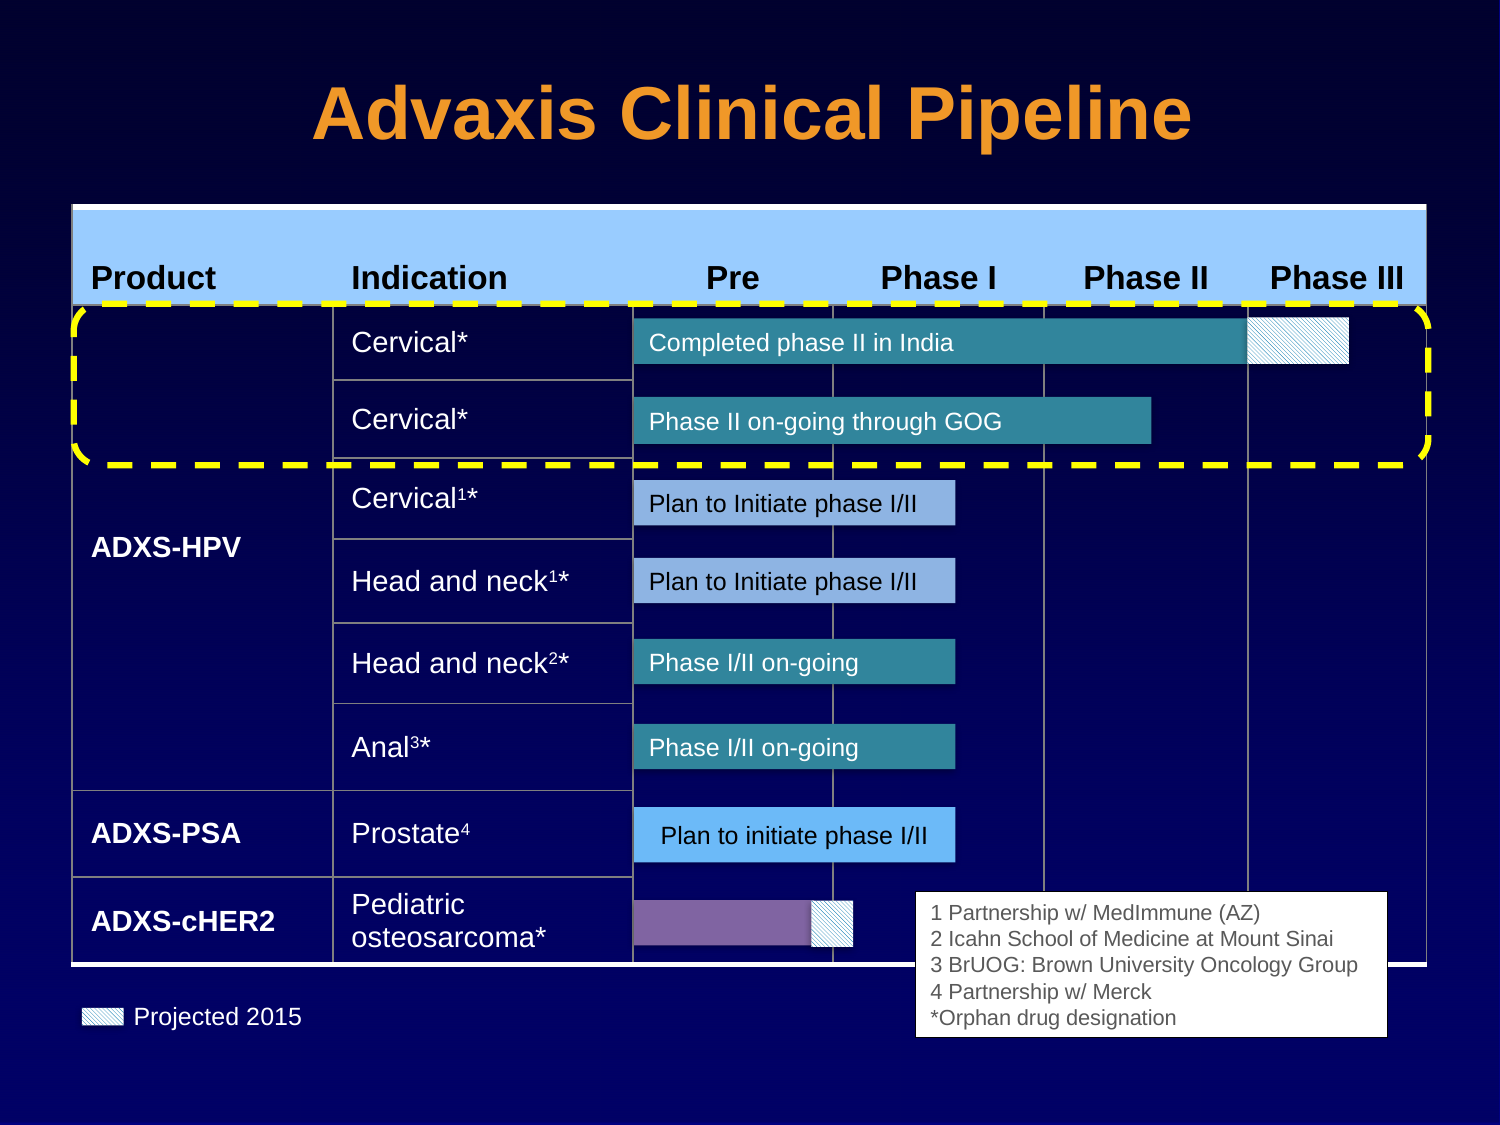

# Advaxis Clinical Pipeline
| Product | Indication | Pre | Phase I | Phase II | Phase III |
| --- | --- | --- | --- | --- | --- |
| ADXS-HPV | Cervical\* |  |  |  |  |
|  | Cervical\* |  |  |  |  |
|  | Cervical1\* |  |  |  |  |
|  | Head and neck1\* |  |  |  |  |
|  | Head and neck2\* |  |  |  |  |
|  | Anal3\* |  |  |  |  |
| ADXS-PSA | Prostate4 |  |  |  |  |
| ADXS-cHER2 | Pediatric osteosarcoma\* |  |  |  |  |

Completed phase II in India
Phase II on-going through GOG
Plan to Initiate phase I/II
Plan to Initiate phase I/II
Phase I/II on-going
Phase I/II on-going
Plan to initiate phase I/II
1 Partnership w/ MedImmune (AZ)
2 Icahn School of Medicine at Mount Sinai
3 BrUOG: Brown University Oncology Group
4 Partnership w/ Merck
*Orphan drug designation

 Projected 2015